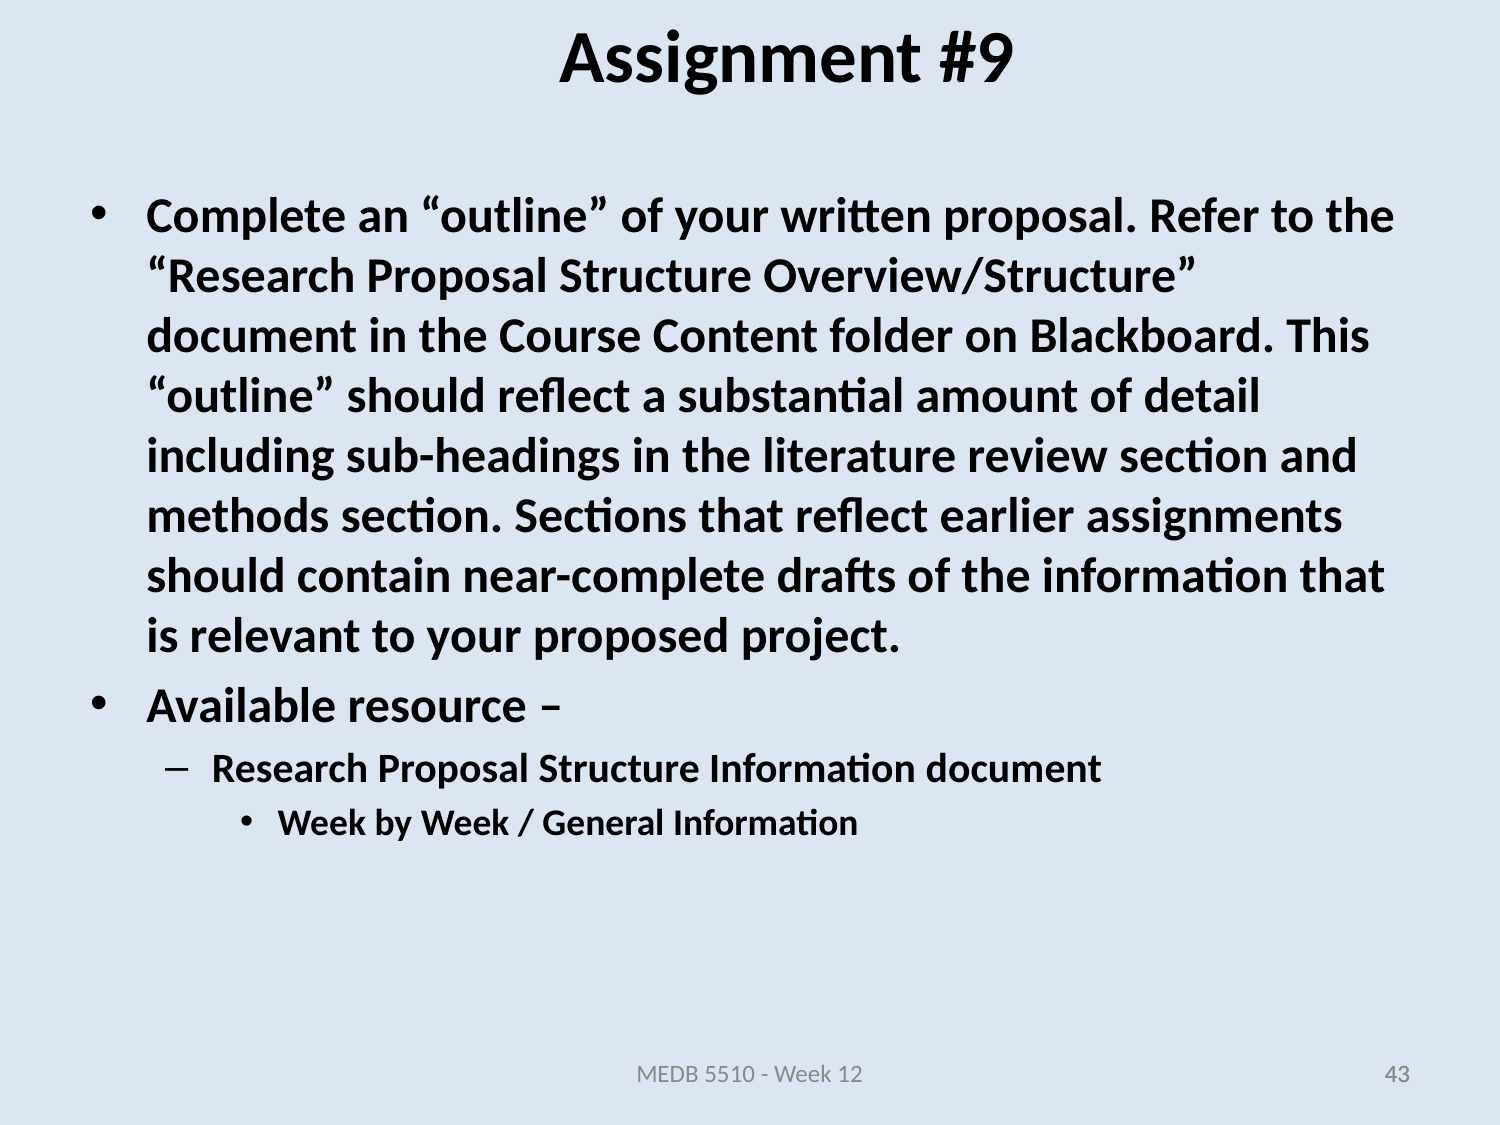

Assignment #9
Complete an “outline” of your written proposal. Refer to the “Research Proposal Structure Overview/Structure” document in the Course Content folder on Blackboard. This “outline” should reflect a substantial amount of detail including sub-headings in the literature review section and methods section. Sections that reflect earlier assignments should contain near-complete drafts of the information that is relevant to your proposed project.
Available resource –
Research Proposal Structure Information document
Week by Week / General Information
MEDB 5510 - Week 12
43
43